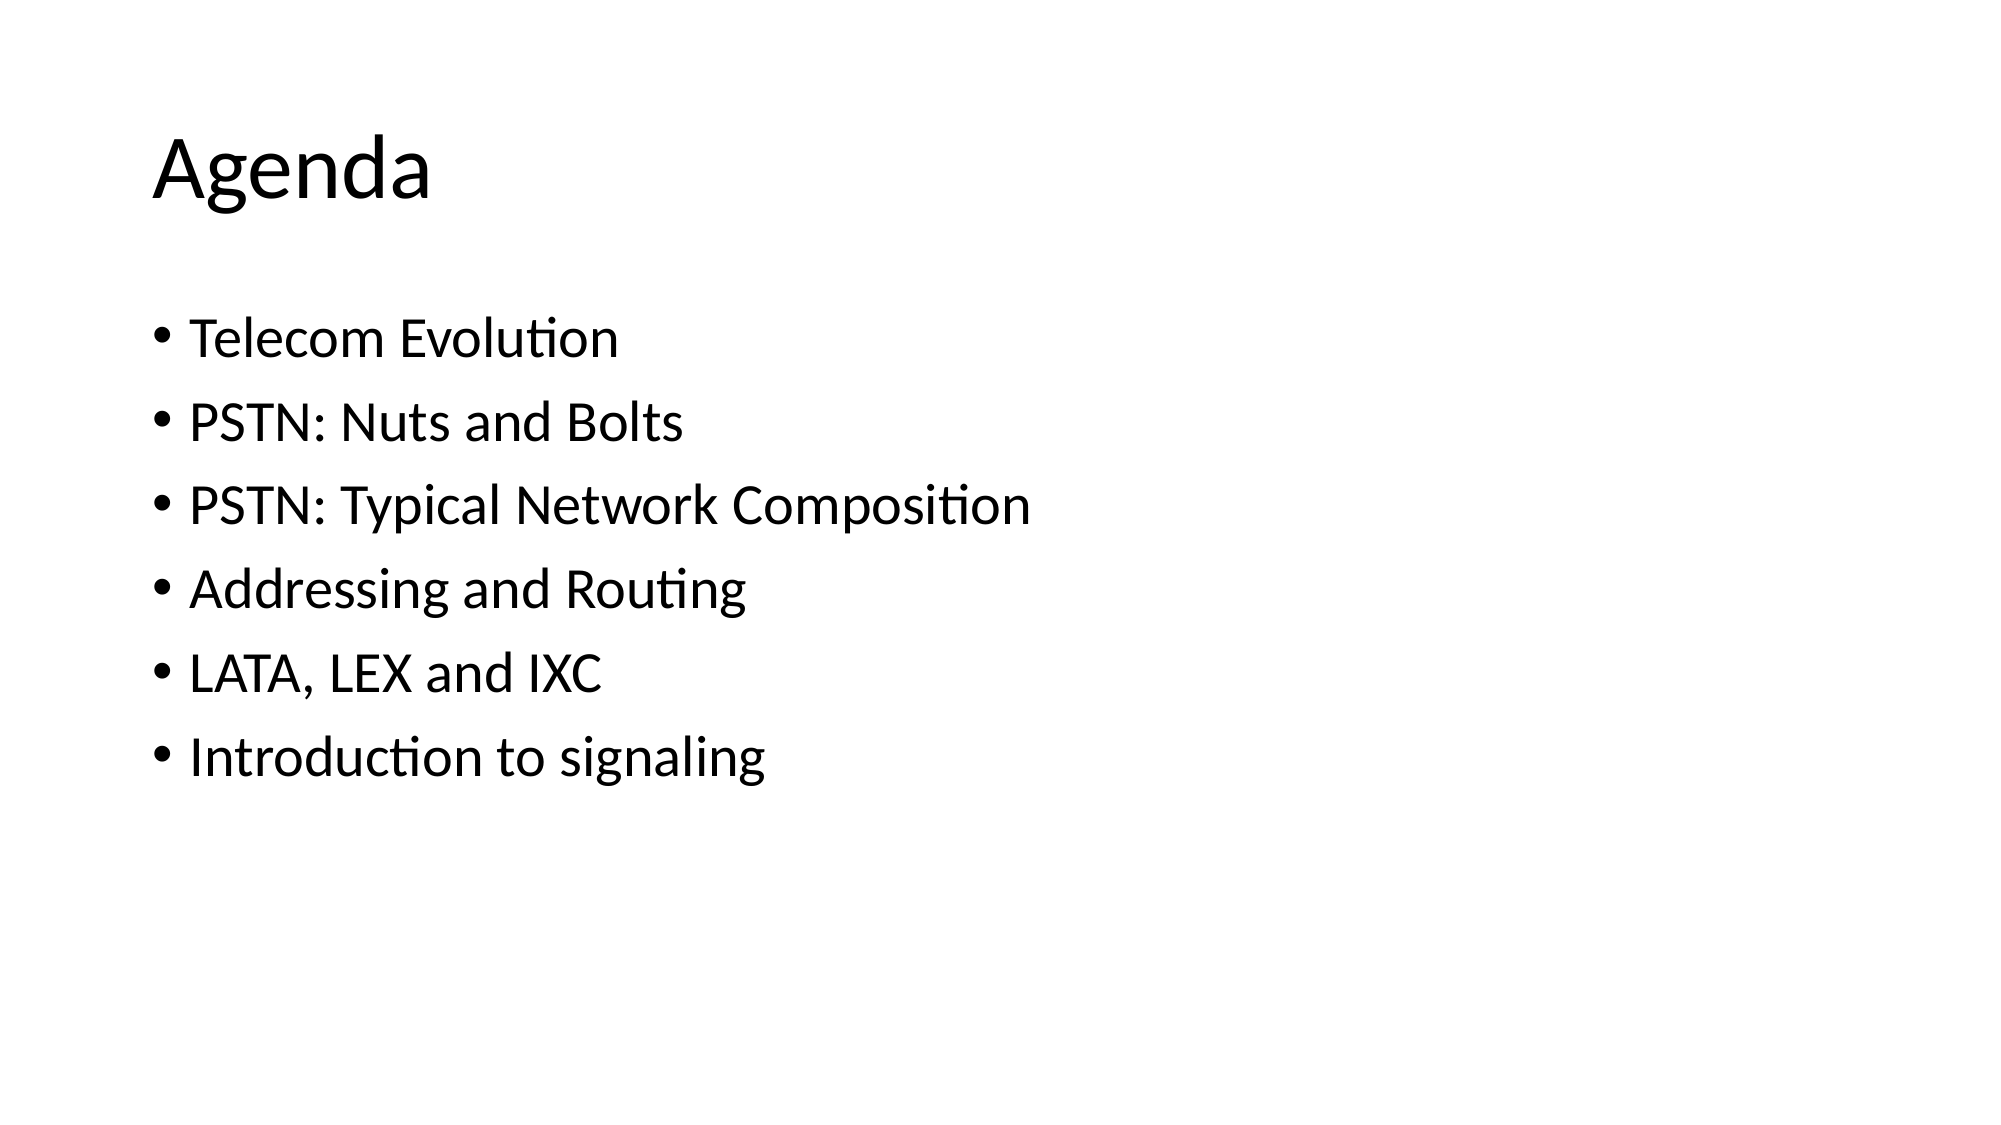

# Agenda
Telecom Evolution
PSTN: Nuts and Bolts
PSTN: Typical Network Composition
Addressing and Routing
LATA, LEX and IXC
Introduction to signaling

CONFIDENTIAL© Copyright 2008 Tech Mahindra Limited
12